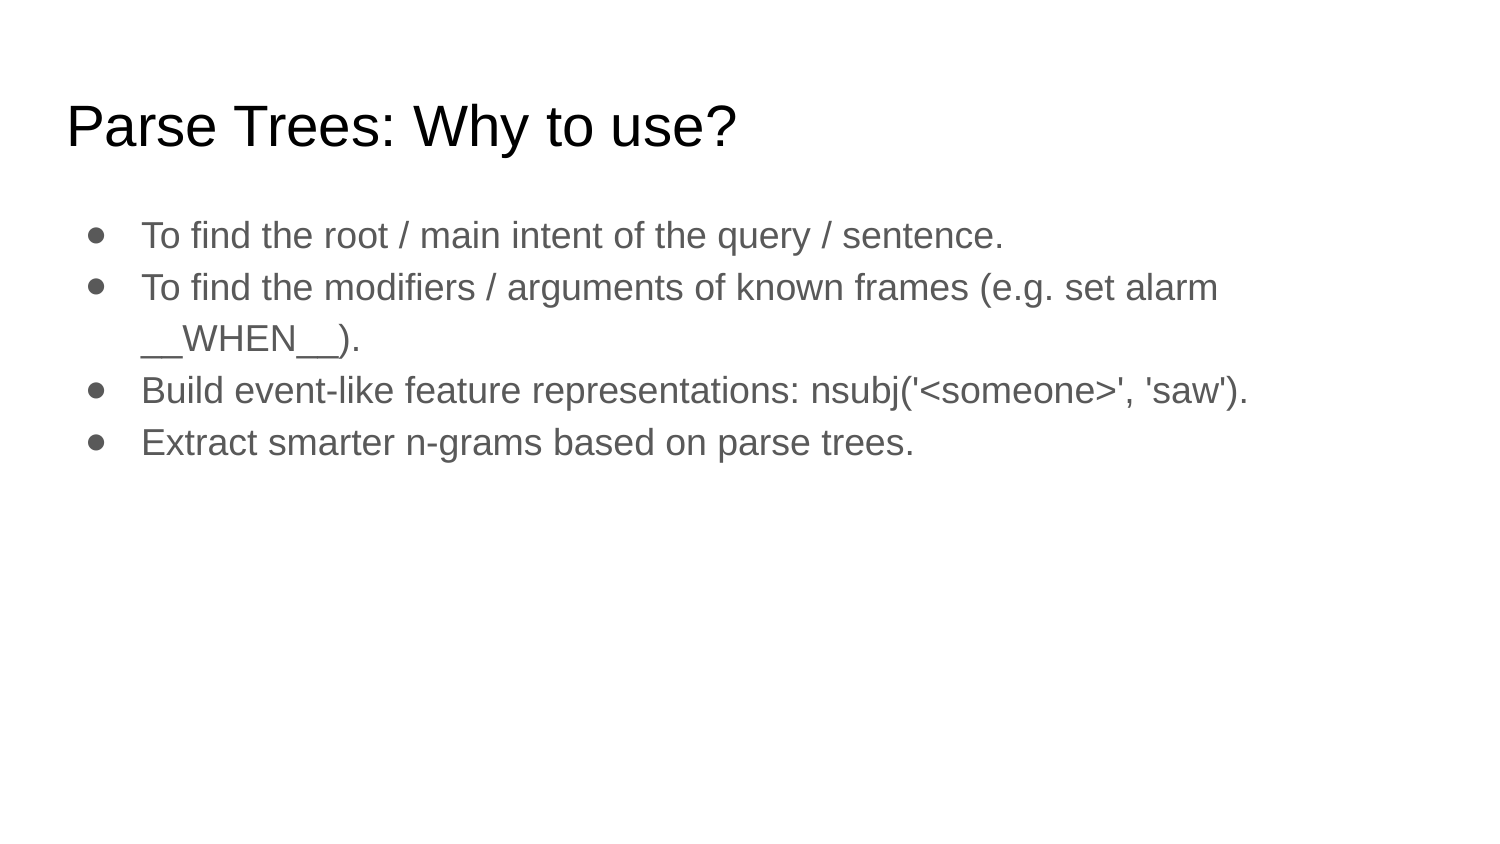

# Parse Trees: Why to use?
To find the root / main intent of the query / sentence.
To find the modifiers / arguments of known frames (e.g. set alarm __WHEN__).
Build event-like feature representations: nsubj('<someone>', 'saw').
Extract smarter n-grams based on parse trees.